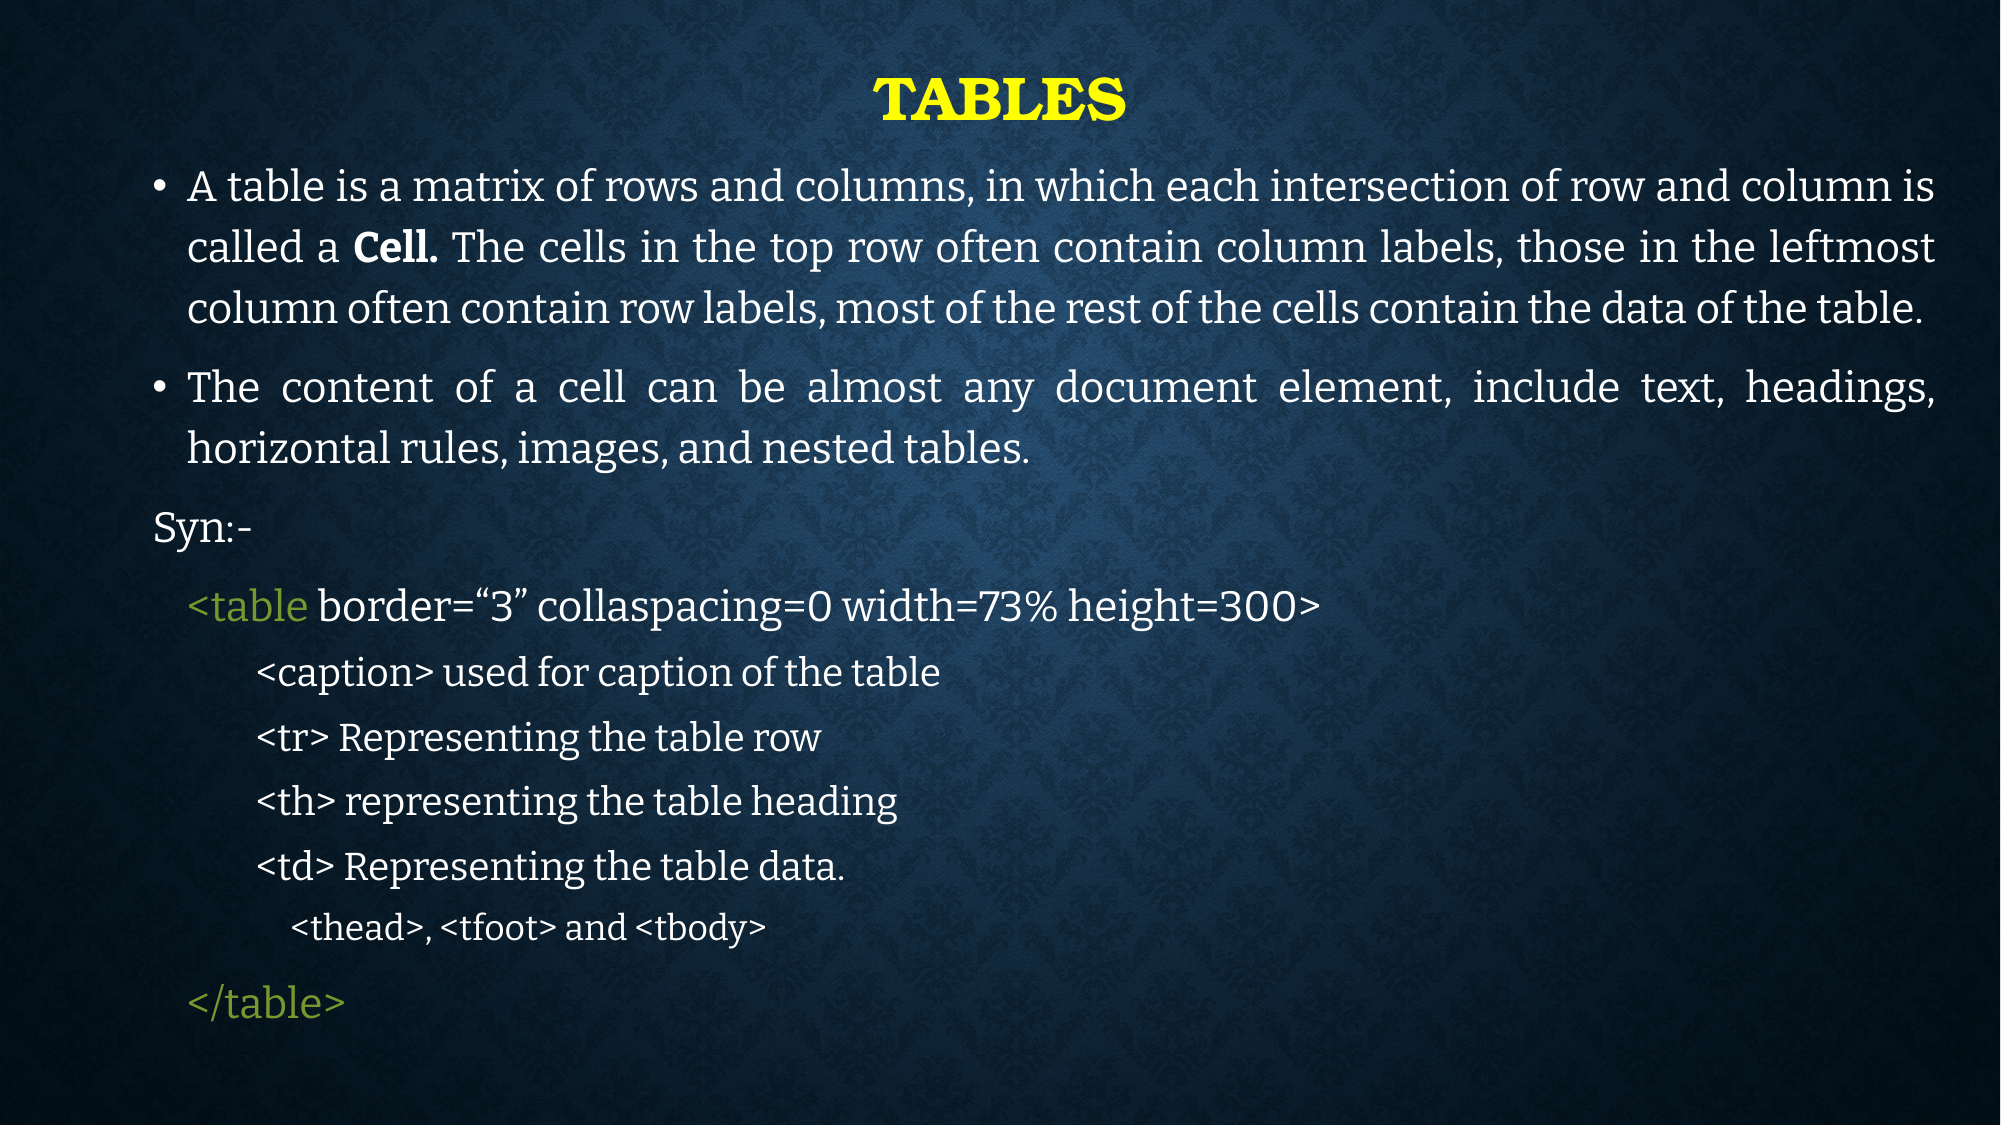

# Tables
A table is a matrix of rows and columns, in which each intersection of row and column is called a Cell. The cells in the top row often contain column labels, those in the leftmost column often contain row labels, most of the rest of the cells contain the data of the table.
The content of a cell can be almost any document element, include text, headings, horizontal rules, images, and nested tables.
Syn:-
	<table border=“3” collaspacing=0 width=73% height=300>
	<caption> used for caption of the table
	<tr> Representing the table row
	<th> representing the table heading
	<td> Representing the table data.
<thead>, <tfoot> and <tbody>
	</table>